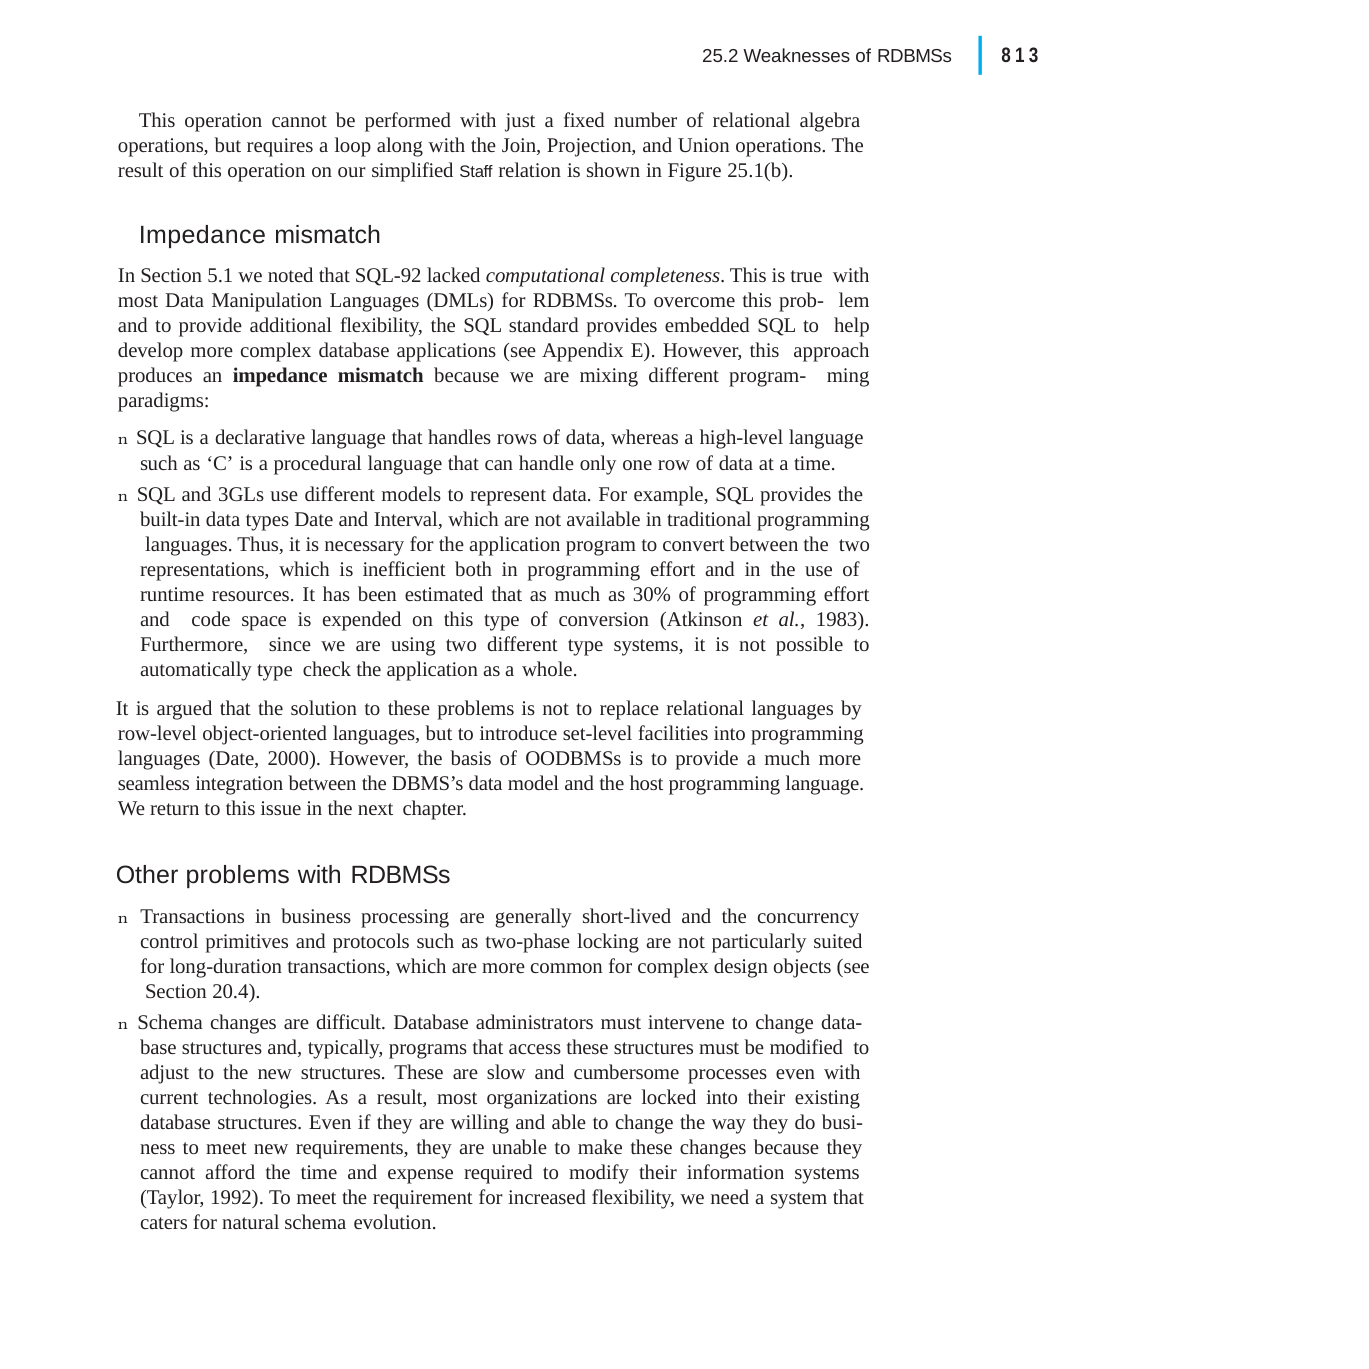

|
813
25.2 Weaknesses of RDBMSs
This operation cannot be performed with just a fixed number of relational algebra  operations, but requires a loop along with the Join, Projection, and Union operations. The  result of this operation on our simplified Staff relation is shown in Figure 25.1(b).

Impedance mismatch
In Section 5.1 we noted that SQL-92 lacked computational completeness. This is true  with most Data Manipulation Languages (DMLs) for RDBMSs. To overcome this prob-  lem and to provide additional flexibility, the SQL standard provides embedded SQL to  help develop more complex database applications (see Appendix E). However, this  approach produces an impedance mismatch because we are mixing different program-  ming paradigms:
n SQL is a declarative language that handles rows of data, whereas a high-level language  such as ‘C’ is a procedural language that can handle only one row of data at a time.
n SQL and 3GLs use different models to represent data. For example, SQL provides the  built-in data types Date and Interval, which are not available in traditional programming  languages. Thus, it is necessary for the application program to convert between the  two representations, which is inefficient both in programming effort and in the use of  runtime resources. It has been estimated that as much as 30% of programming effort and  code space is expended on this type of conversion (Atkinson et al., 1983). Furthermore,  since we are using two different type systems, it is not possible to automatically type  check the application as a whole.
It is argued that the solution to these problems is not to replace relational languages by  row-level object-oriented languages, but to introduce set-level facilities into programming  languages (Date, 2000). However, the basis of OODBMSs is to provide a much more  seamless integration between the DBMS’s data model and the host programming language.  We return to this issue in the next chapter.

Other problems with RDBMSs
n Transactions in business processing are generally short-lived and the concurrency  control primitives and protocols such as two-phase locking are not particularly suited  for long-duration transactions, which are more common for complex design objects (see  Section 20.4).
n Schema changes are difficult. Database administrators must intervene to change data-  base structures and, typically, programs that access these structures must be modified  to adjust to the new structures. These are slow and cumbersome processes even with  current technologies. As a result, most organizations are locked into their existing  database structures. Even if they are willing and able to change the way they do busi-  ness to meet new requirements, they are unable to make these changes because they  cannot afford the time and expense required to modify their information systems  (Taylor, 1992). To meet the requirement for increased flexibility, we need a system that  caters for natural schema evolution.